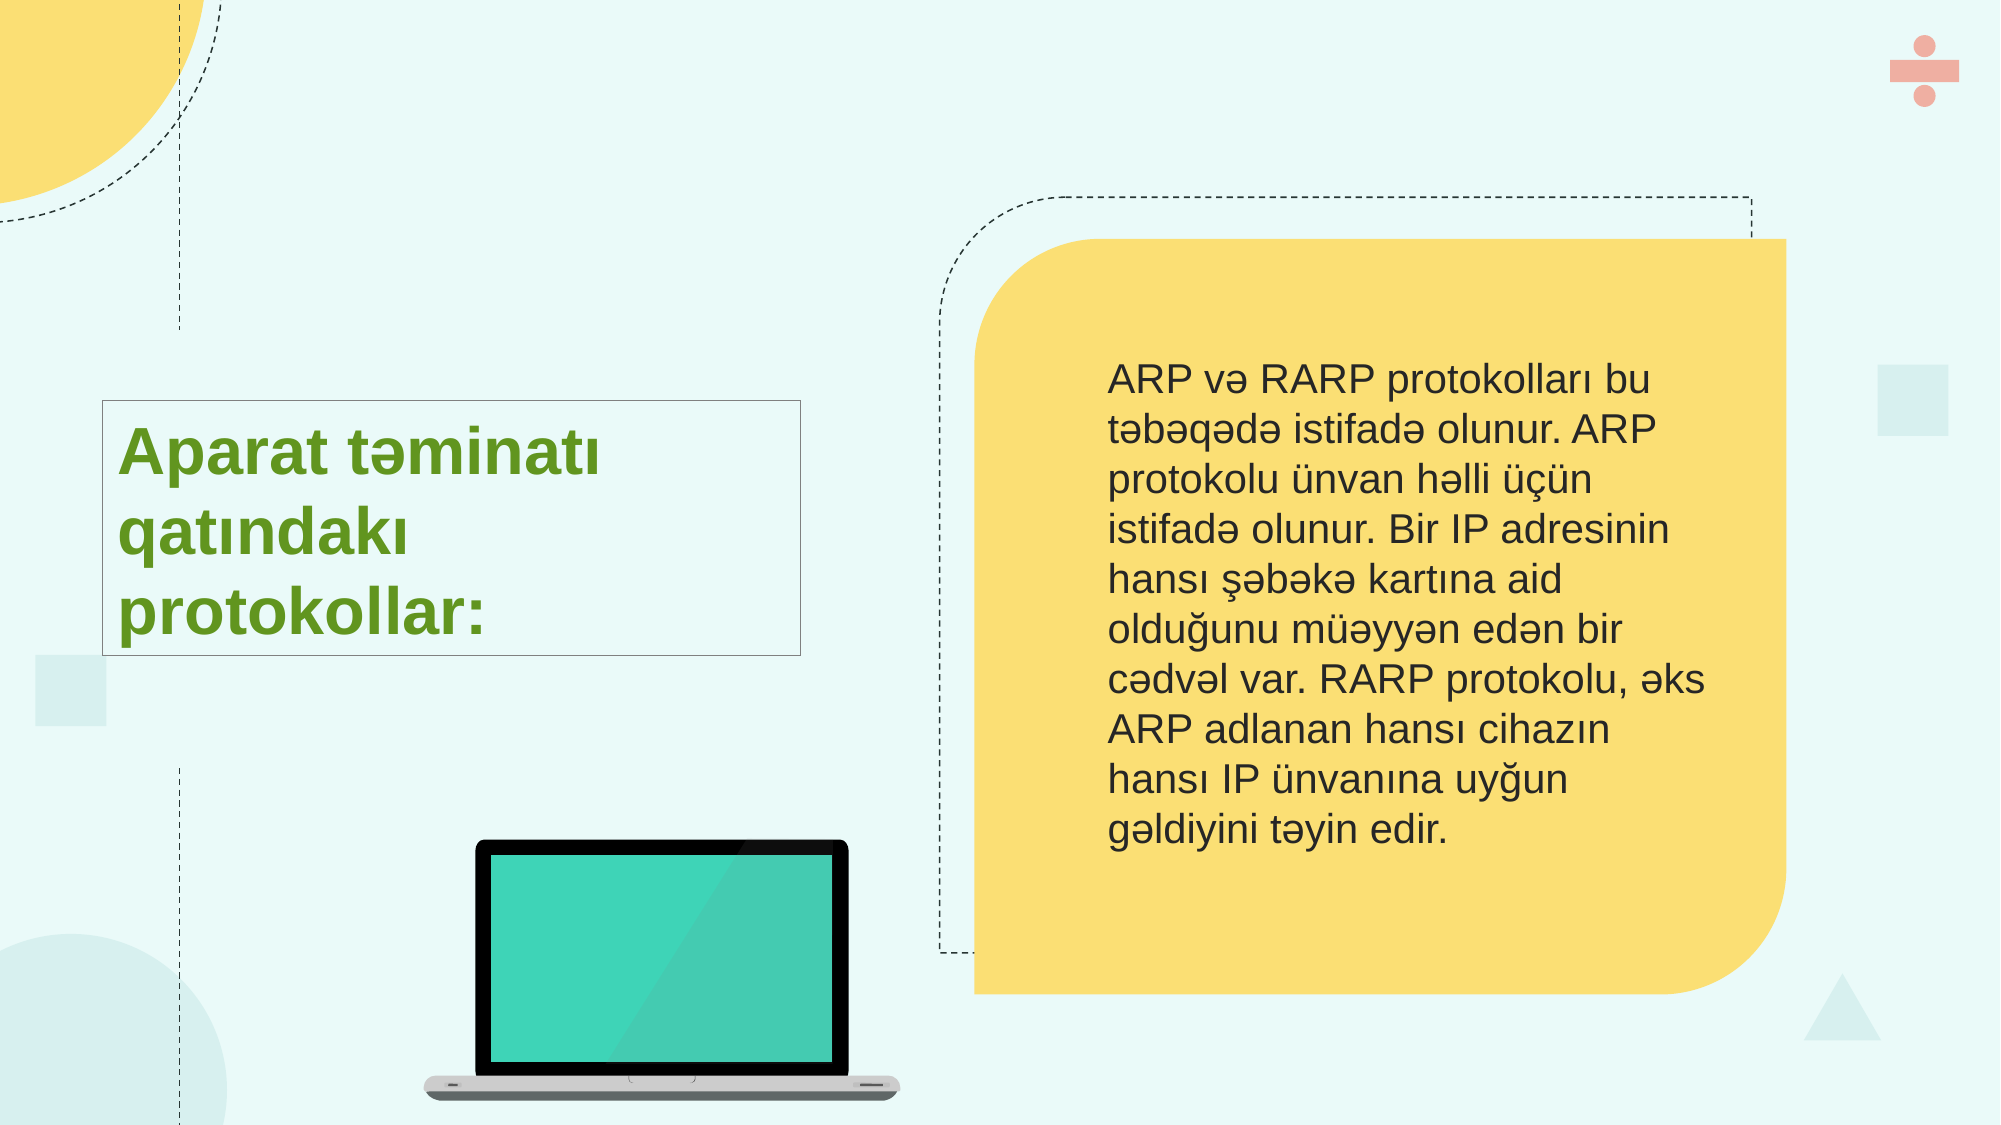

ARP və RARP protokolları bu təbəqədə istifadə olunur. ARP protokolu ünvan həlli üçün istifadə olunur. Bir IP adresinin hansı şəbəkə kartına aid olduğunu müəyyən edən bir cədvəl var. RARP protokolu, əks ARP adlanan hansı cihazın hansı IP ünvanına uyğun gəldiyini təyin edir.
Aparat təminatı qatındakı protokollar: